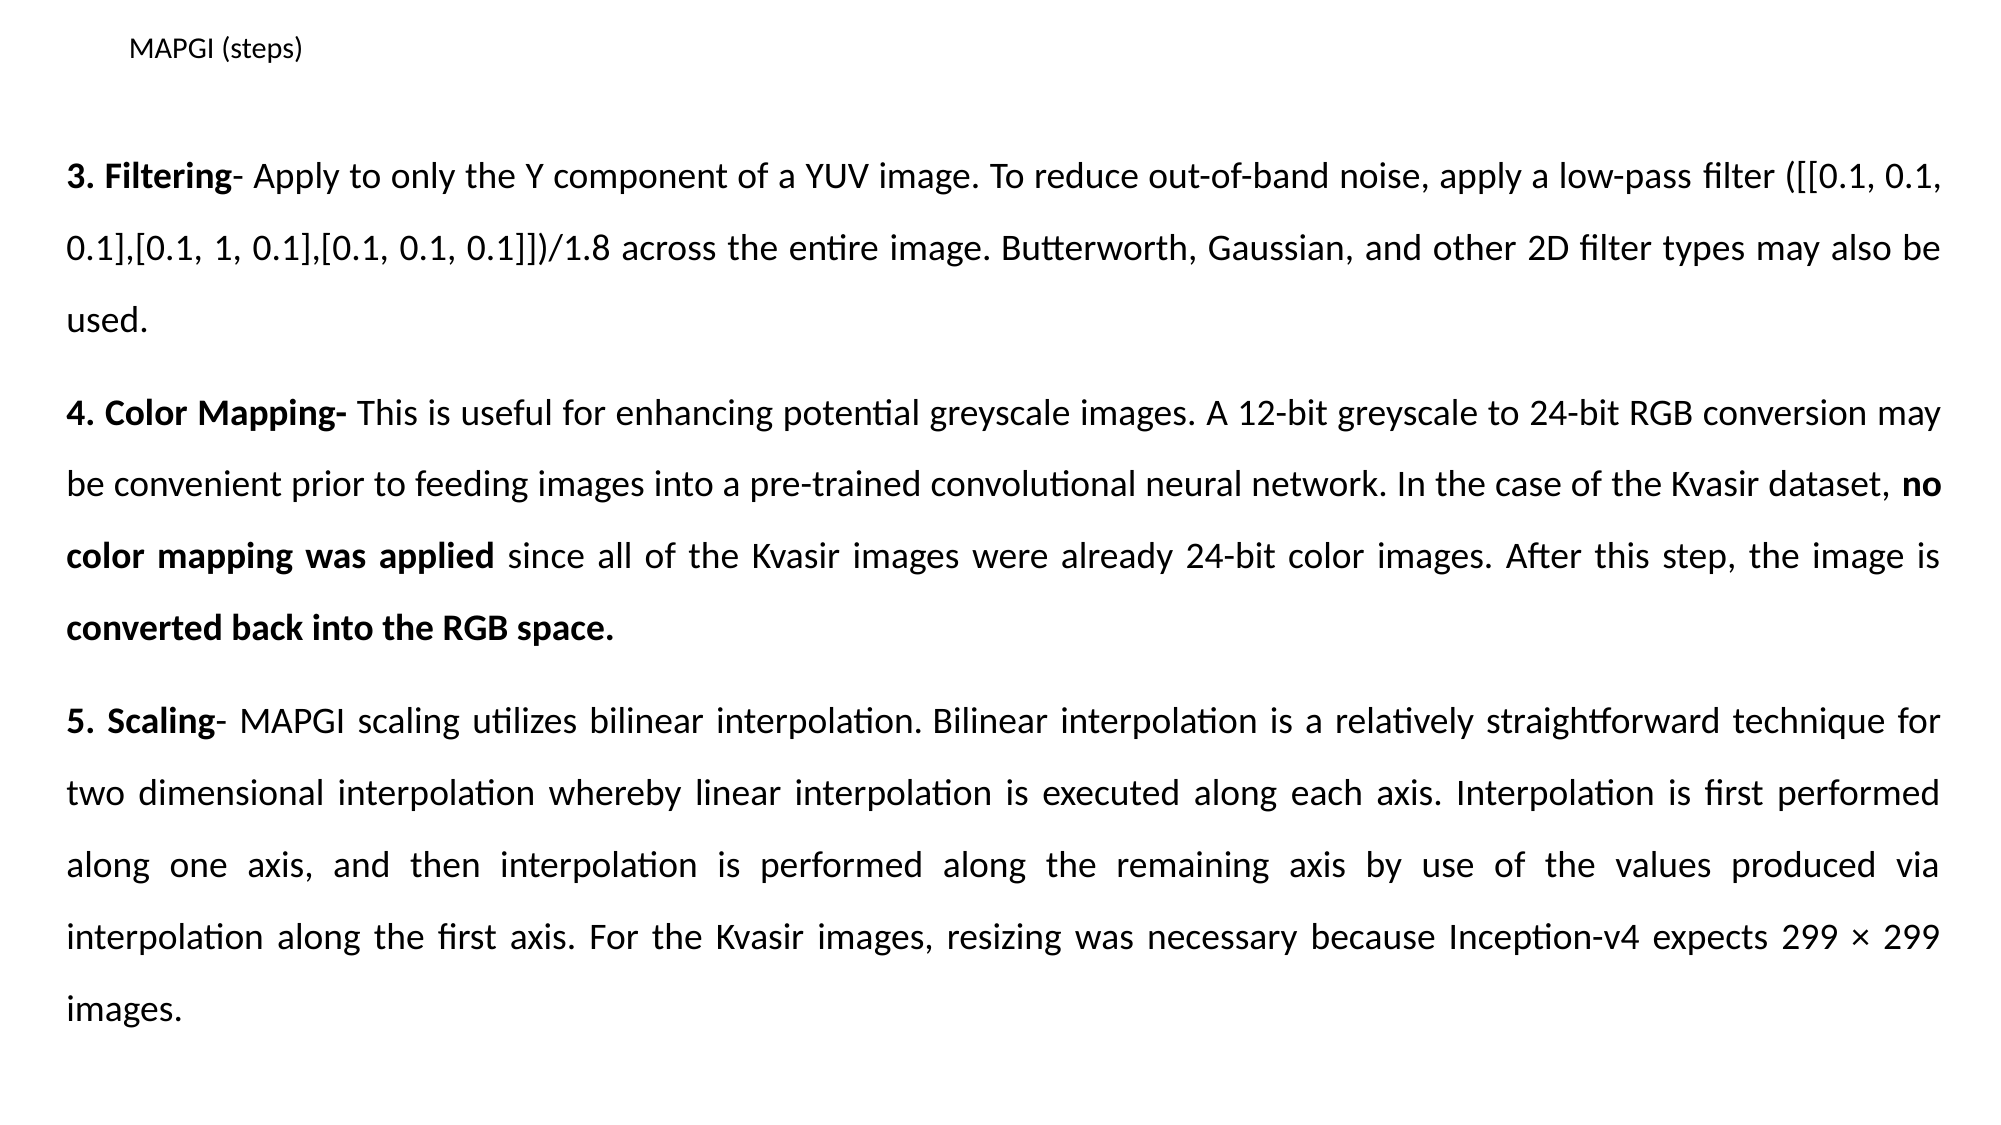

# MAPGI (steps)
3. Filtering- Apply to only the Y component of a YUV image. To reduce out-of-band noise, apply a low-pass filter ([[0.1, 0.1, 0.1],[0.1, 1, 0.1],[0.1, 0.1, 0.1]])/1.8 across the entire image. Butterworth, Gaussian, and other 2D ﬁlter types may also be used.
4. Color Mapping- This is useful for enhancing potential greyscale images. A 12-bit greyscale to 24-bit RGB conversion may be convenient prior to feeding images into a pre-trained convolutional neural network. In the case of the Kvasir dataset, no color mapping was applied since all of the Kvasir images were already 24-bit color images. After this step, the image is converted back into the RGB space.
5. Scaling- MAPGI scaling utilizes bilinear interpolation. Bilinear interpolation is a relatively straightforward technique for two dimensional interpolation whereby linear interpolation is executed along each axis. Interpolation is ﬁrst performed along one axis, and then interpolation is performed along the remaining axis by use of the values produced via interpolation along the ﬁrst axis. For the Kvasir images, resizing was necessary because Inception-v4 expects 299 × 299 images.